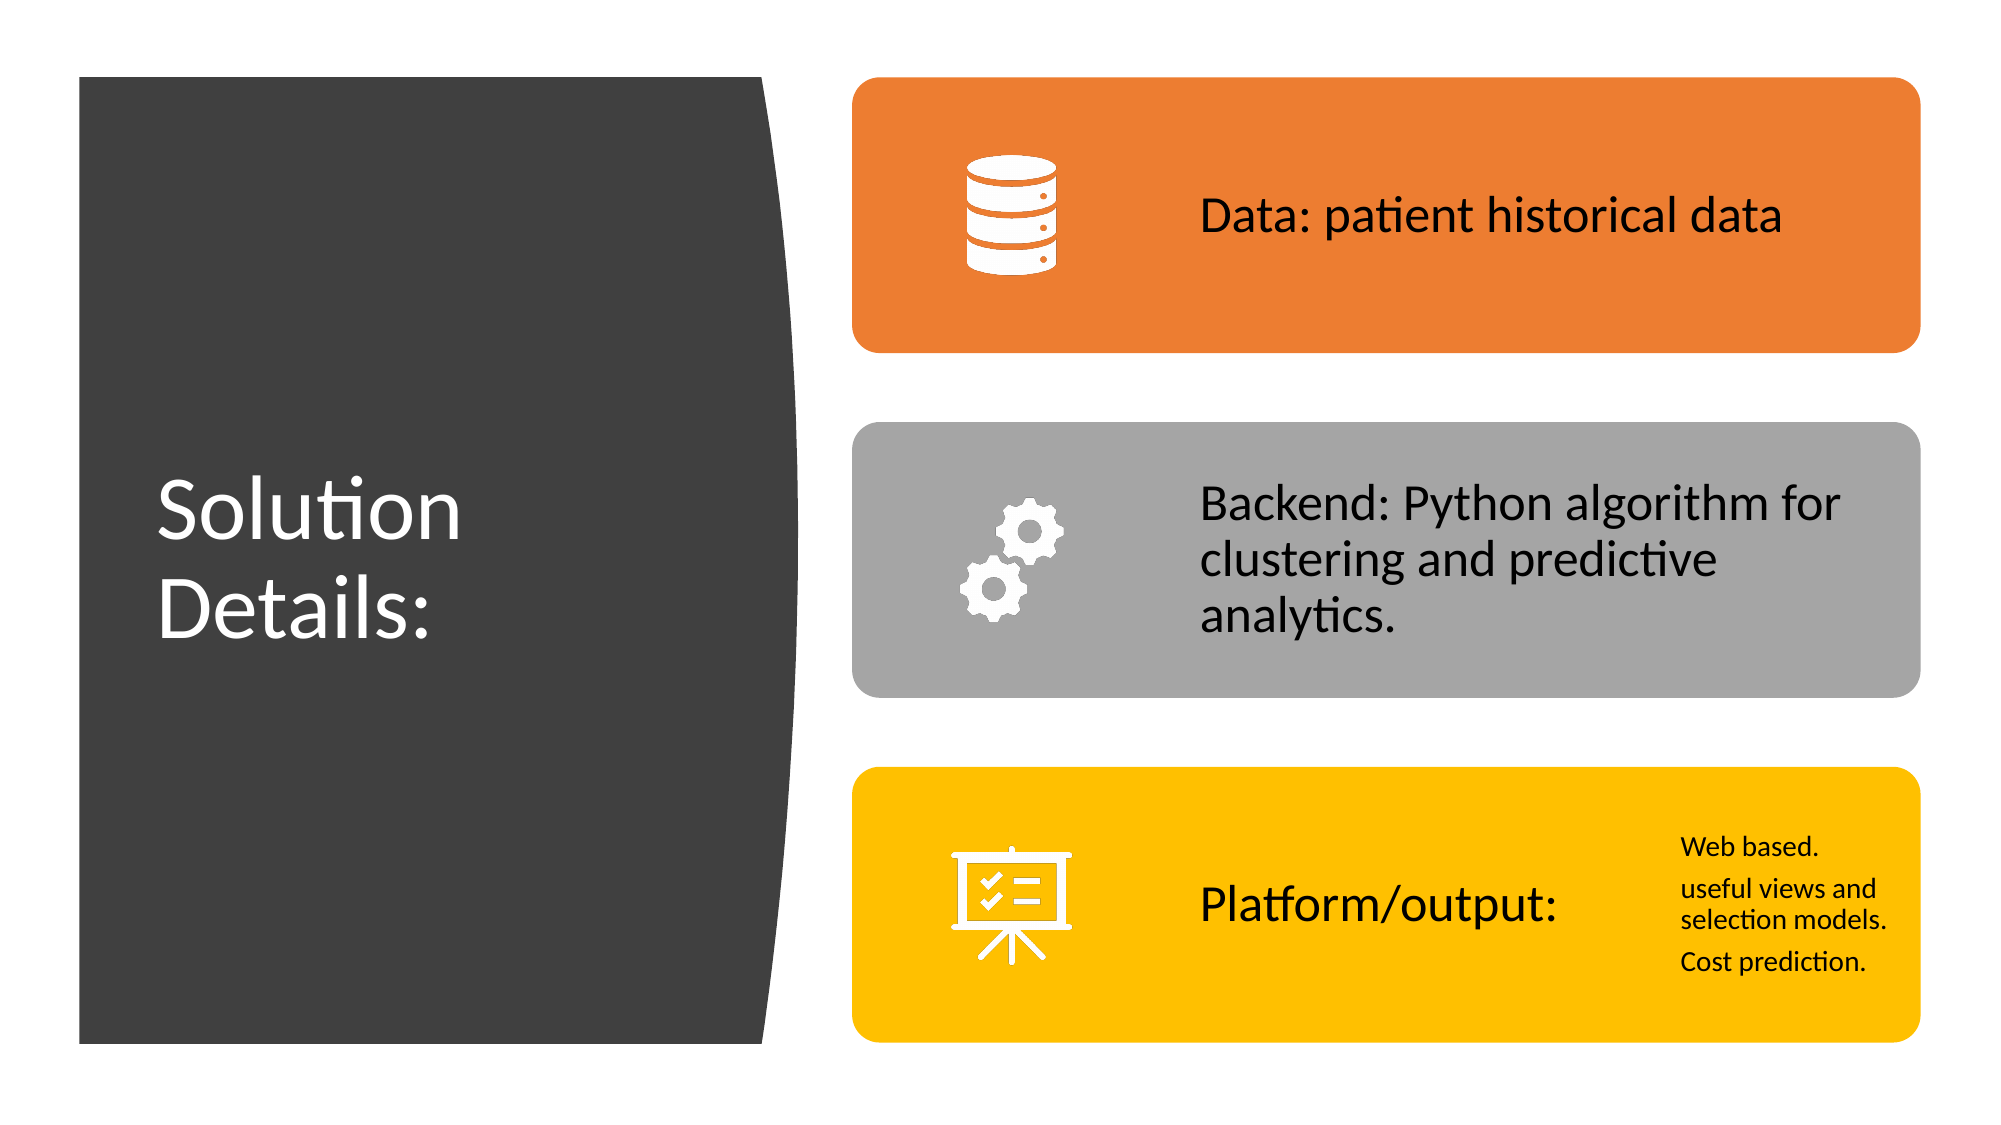

Data: patient historical data
Backend: Python algorithm for clustering and predictive analytics.
Platform/output:
Web based.
useful views and selection models.
Cost prediction.

# Solution Details: